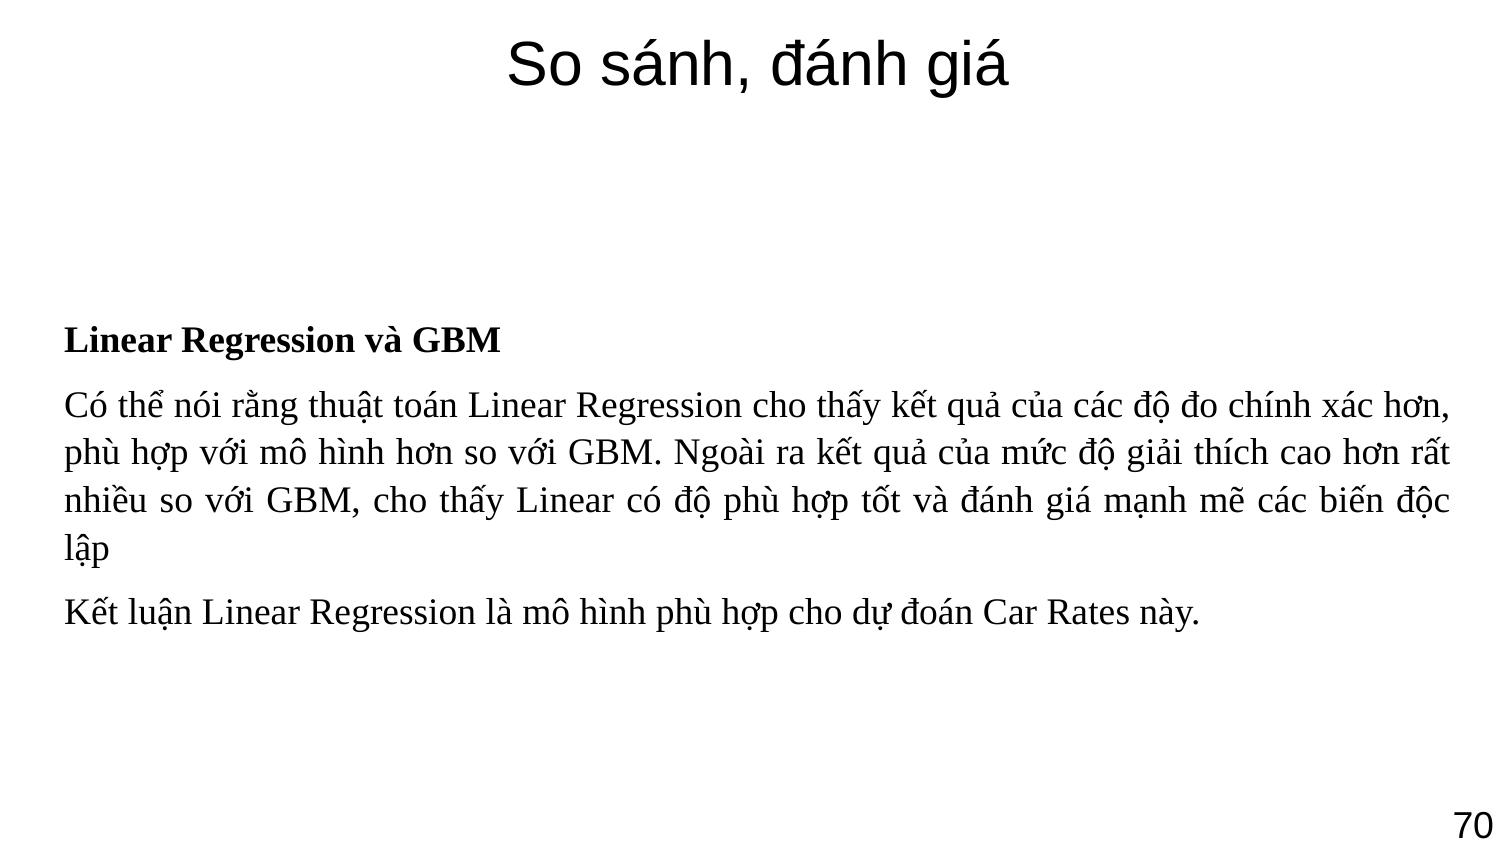

# So sánh, đánh giá
Linear Regression và GBM
Có thể nói rằng thuật toán Linear Regression cho thấy kết quả của các độ đo chính xác hơn, phù hợp với mô hình hơn so với GBM. Ngoài ra kết quả của mức độ giải thích cao hơn rất nhiều so với GBM, cho thấy Linear có độ phù hợp tốt và đánh giá mạnh mẽ các biến độc lập
Kết luận Linear Regression là mô hình phù hợp cho dự đoán Car Rates này.

70